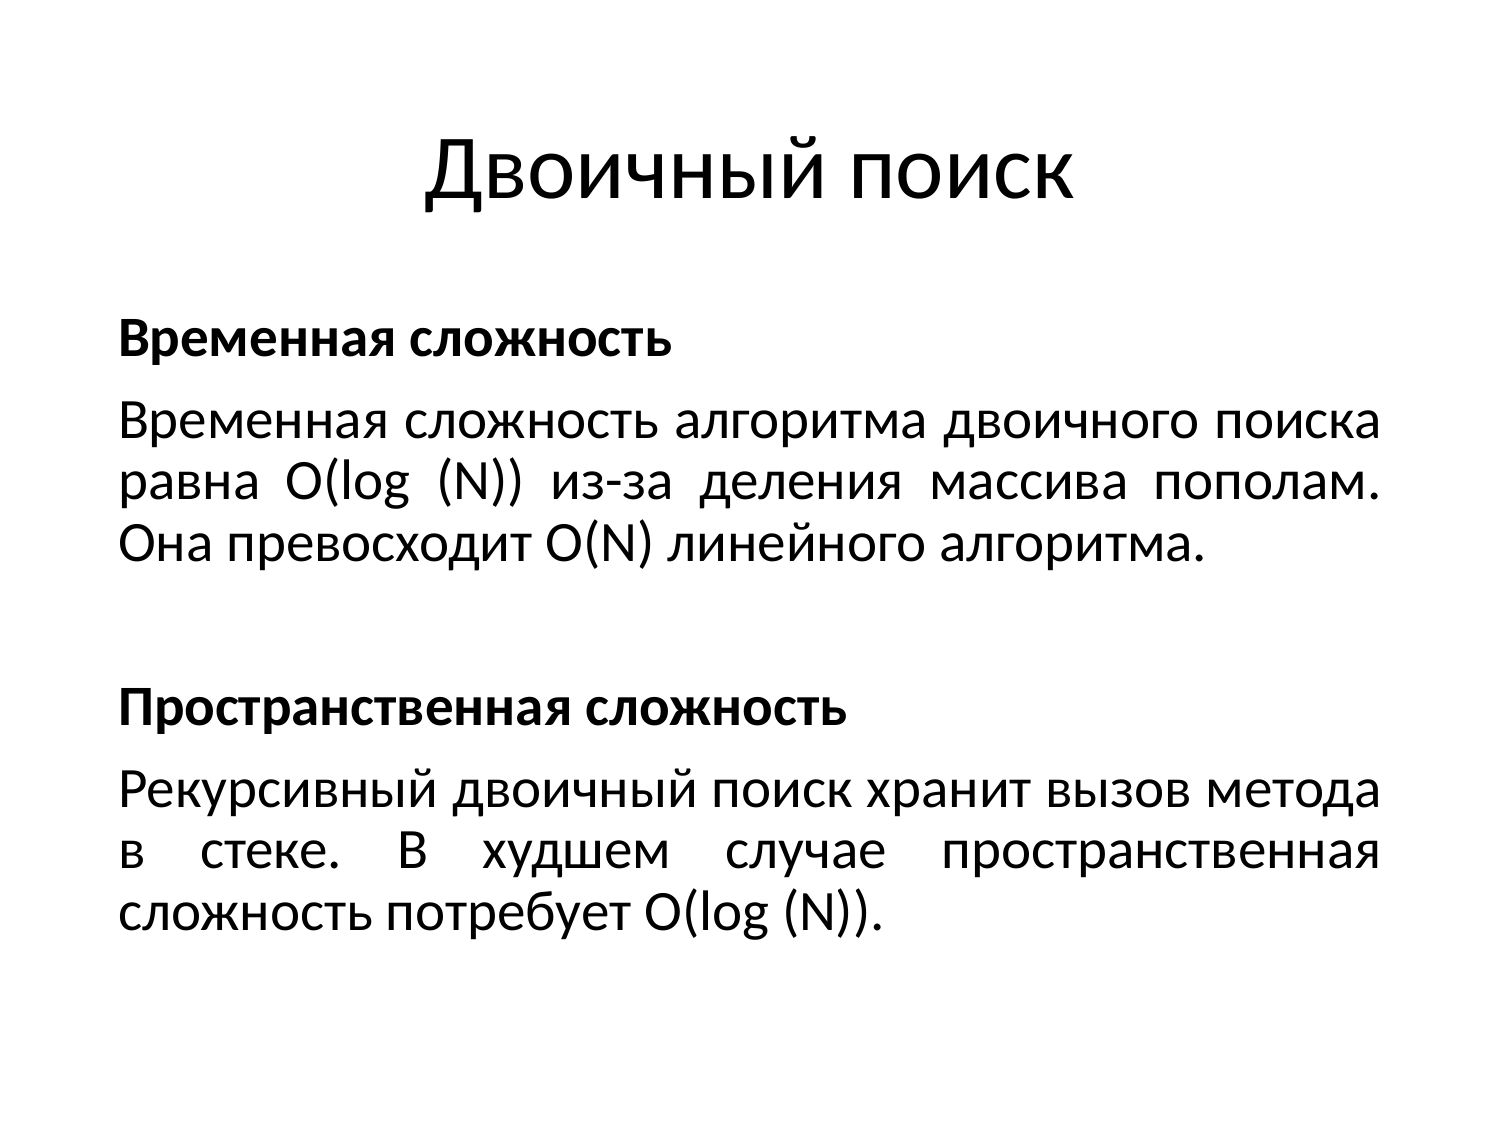

# Двоичный поиск
Временная сложность
Временная сложность алгоритма двоичного поиска равна O(log (N)) из-за деления массива пополам. Она превосходит O(N) линейного алгоритма.

Пространственная сложность
Рекурсивный двоичный поиск хранит вызов метода в стеке. В худшем случае пространственная сложность потребует O(log (N)).